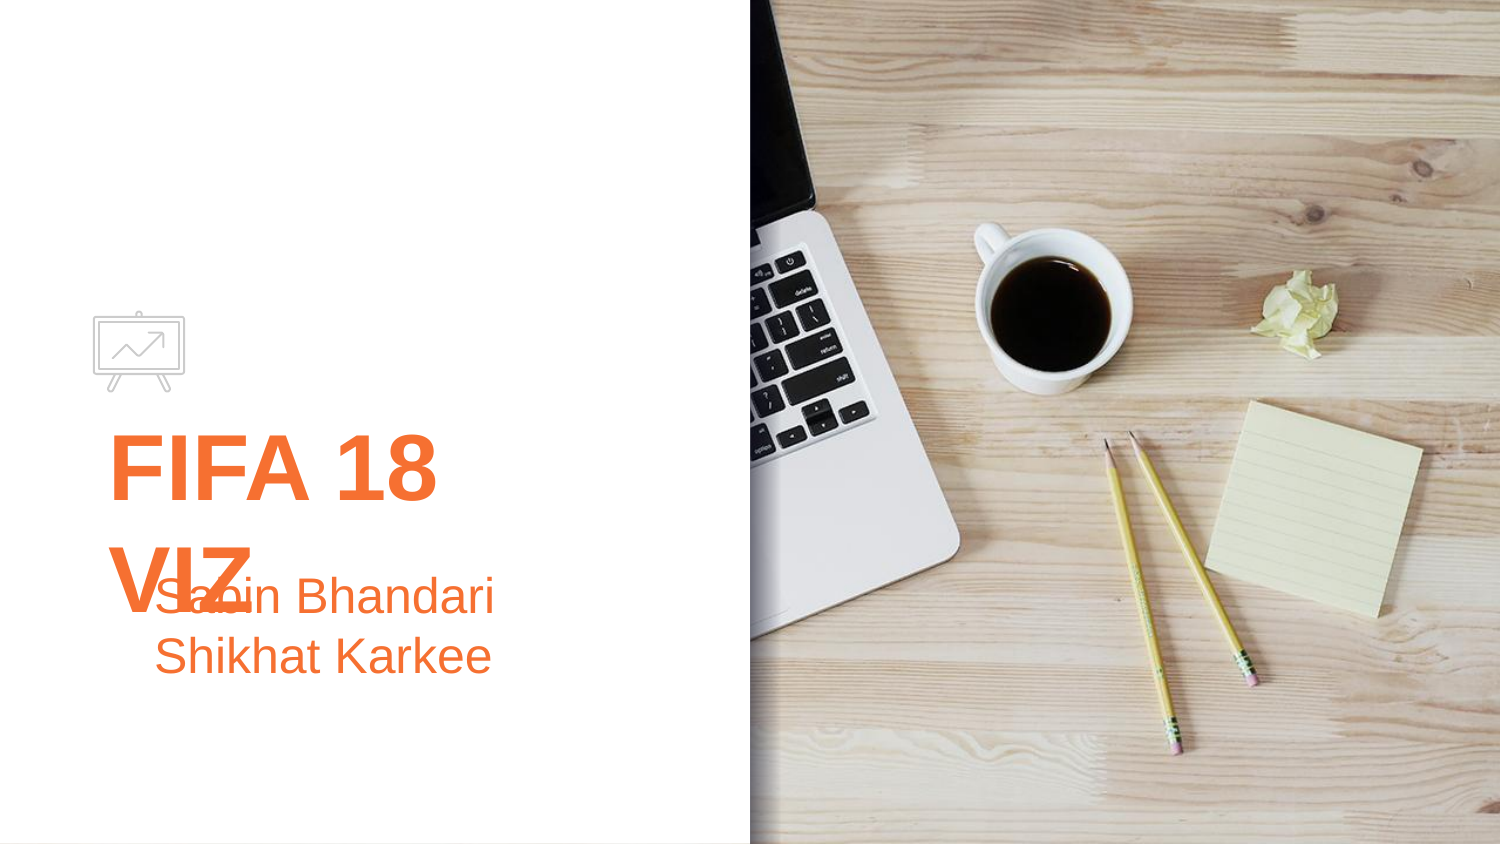

# FIFA 18 VIZ
Sabin Bhandari
Shikhat Karkee